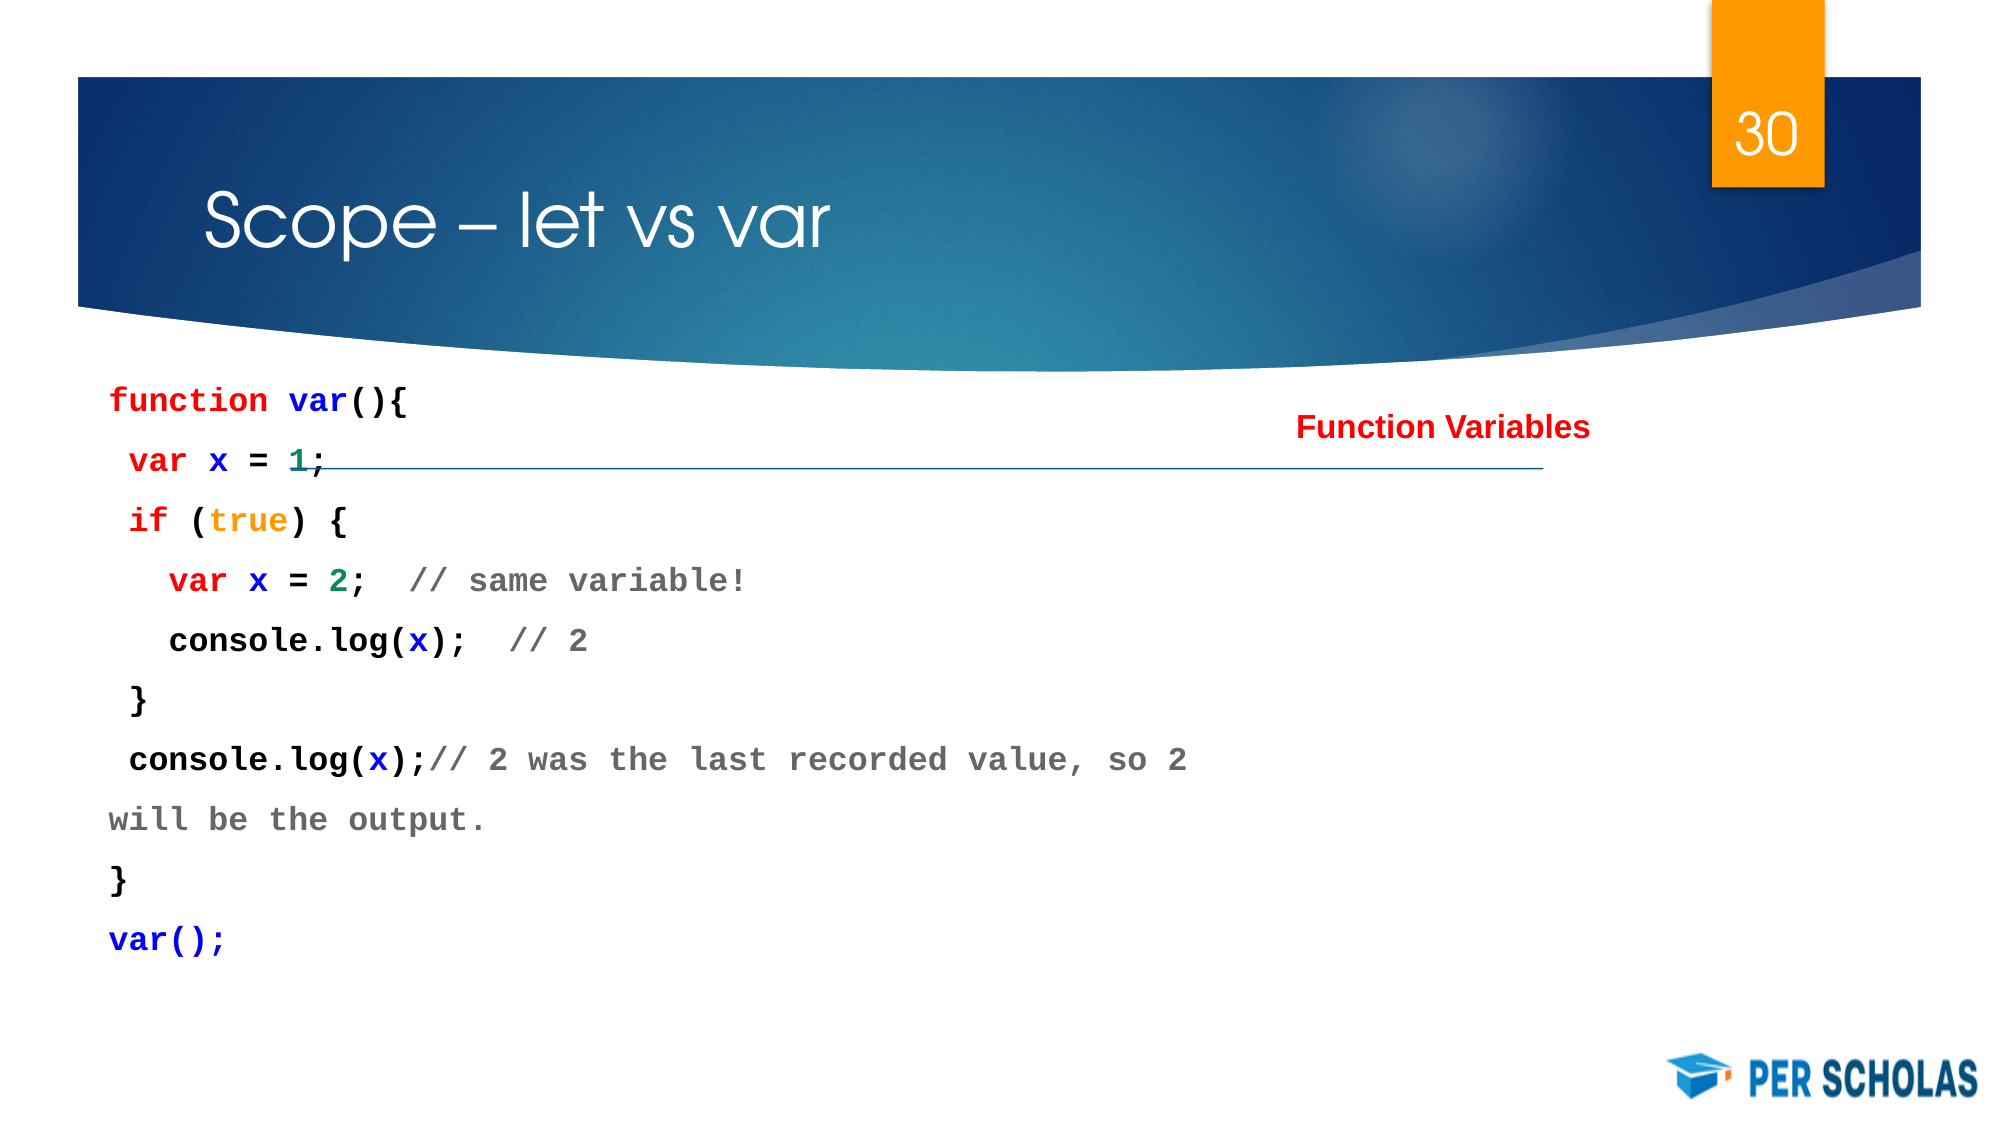

30
# Scope – let vs var
function var(){
 var x = 1;
 if (true) {
   var x = 2;  // same variable!
   console.log(x);  // 2
 }
 console.log(x);// 2 was the last recorded value, so 2 will be the output.
}
var();
Function Variables